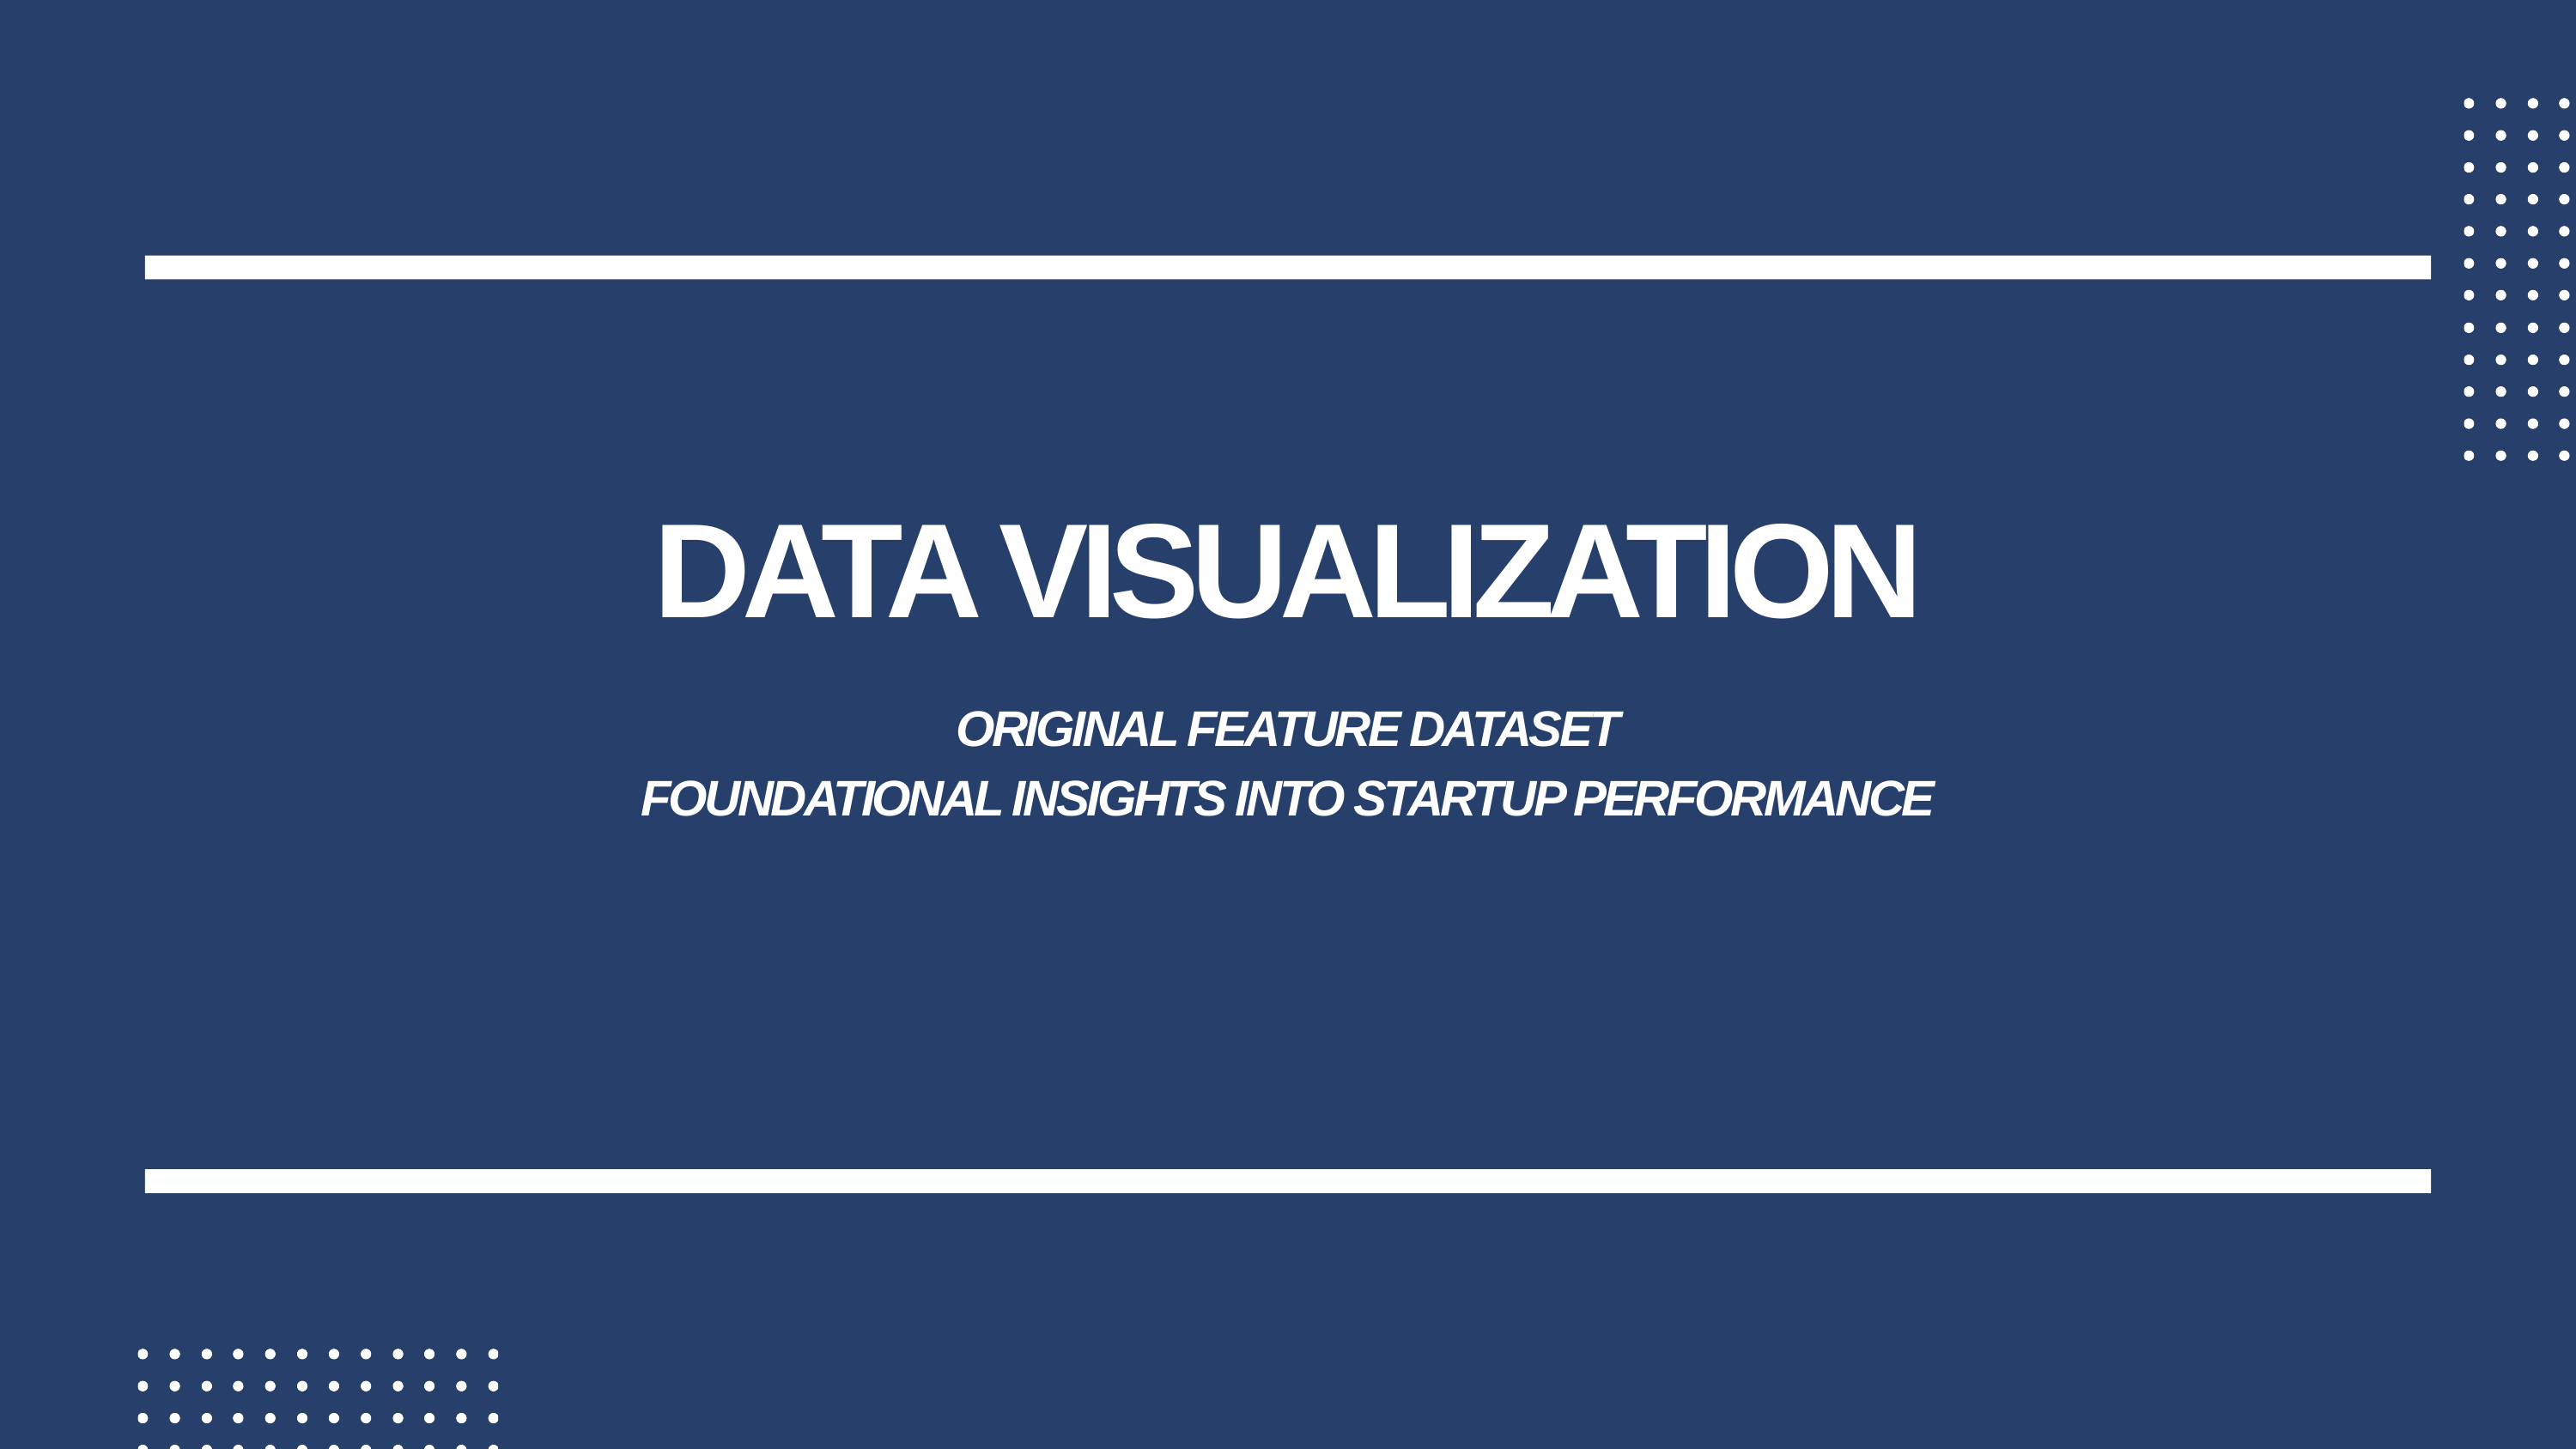

DATA VISUALIZATION
ORIGINAL FEATURE DATASET
FOUNDATIONAL INSIGHTS INTO STARTUP PERFORMANCE